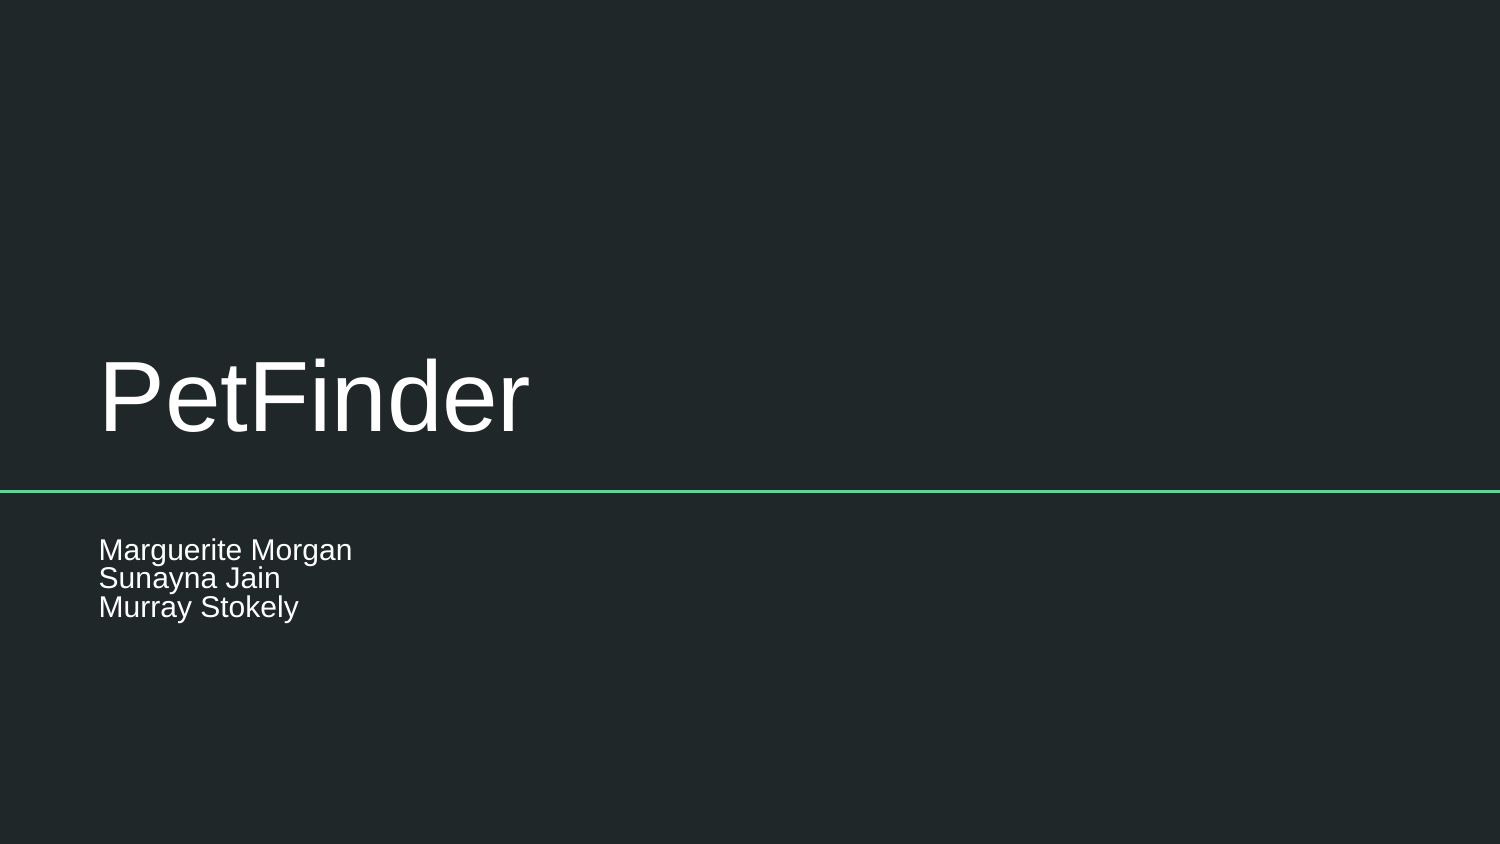

# PetFinder
Marguerite Morgan
Sunayna Jain
Murray Stokely